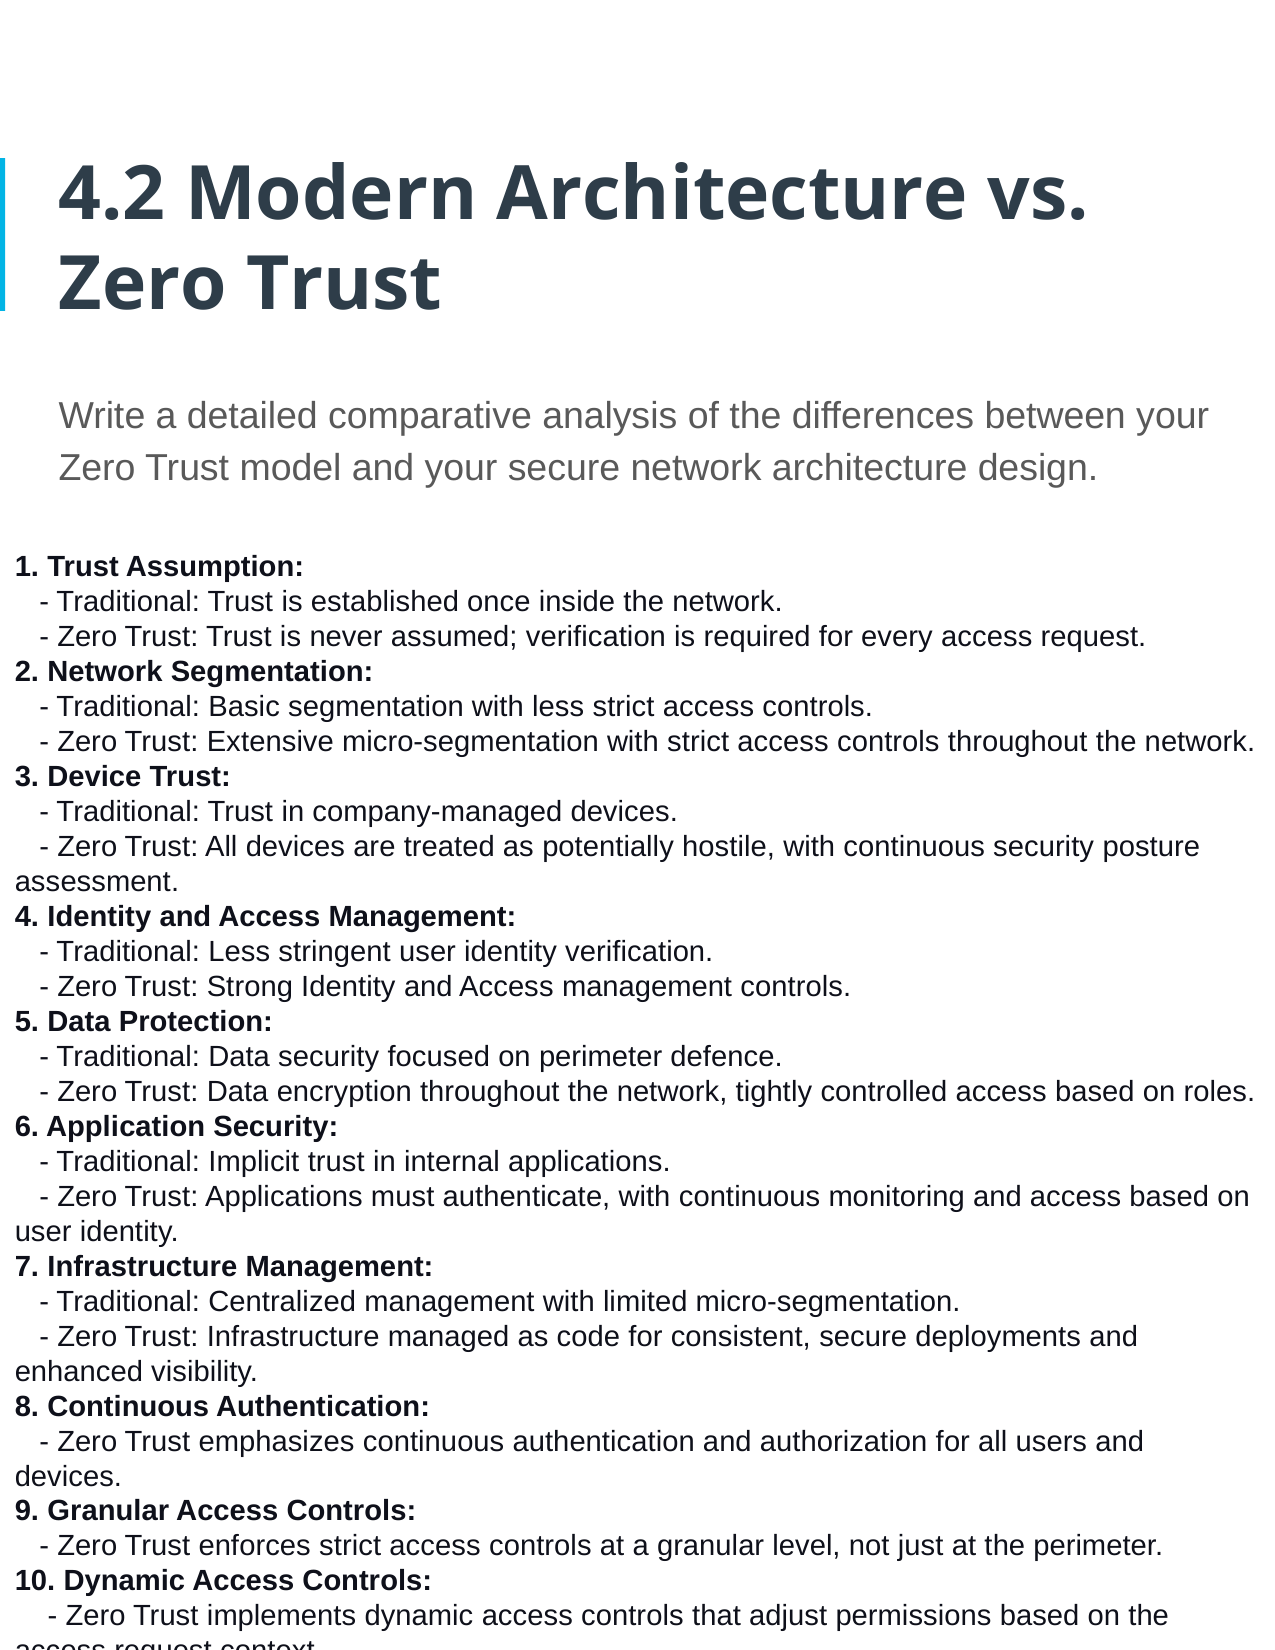

# 4.2 Modern Architecture vs. Zero Trust
Write a detailed comparative analysis of the differences between your Zero Trust model and your secure network architecture design.

1. Trust Assumption:
   - Traditional: Trust is established once inside the network.
   - Zero Trust: Trust is never assumed; verification is required for every access request.
2. Network Segmentation:
   - Traditional: Basic segmentation with less strict access controls.
   - Zero Trust: Extensive micro-segmentation with strict access controls throughout the network.
3. Device Trust:
   - Traditional: Trust in company-managed devices.
   - Zero Trust: All devices are treated as potentially hostile, with continuous security posture assessment.
4. Identity and Access Management:
   - Traditional: Less stringent user identity verification.
   - Zero Trust: Strong Identity and Access management controls.
5. Data Protection:
   - Traditional: Data security focused on perimeter defence.
   - Zero Trust: Data encryption throughout the network, tightly controlled access based on roles.
6. Application Security:
   - Traditional: Implicit trust in internal applications.
   - Zero Trust: Applications must authenticate, with continuous monitoring and access based on user identity.
7. Infrastructure Management:
   - Traditional: Centralized management with limited micro-segmentation.
   - Zero Trust: Infrastructure managed as code for consistent, secure deployments and enhanced visibility.
8. Continuous Authentication:
   - Zero Trust emphasizes continuous authentication and authorization for all users and devices.
9. Granular Access Controls:
   - Zero Trust enforces strict access controls at a granular level, not just at the perimeter.
10. Dynamic Access Controls:
    - Zero Trust implements dynamic access controls that adjust permissions based on the access request context.